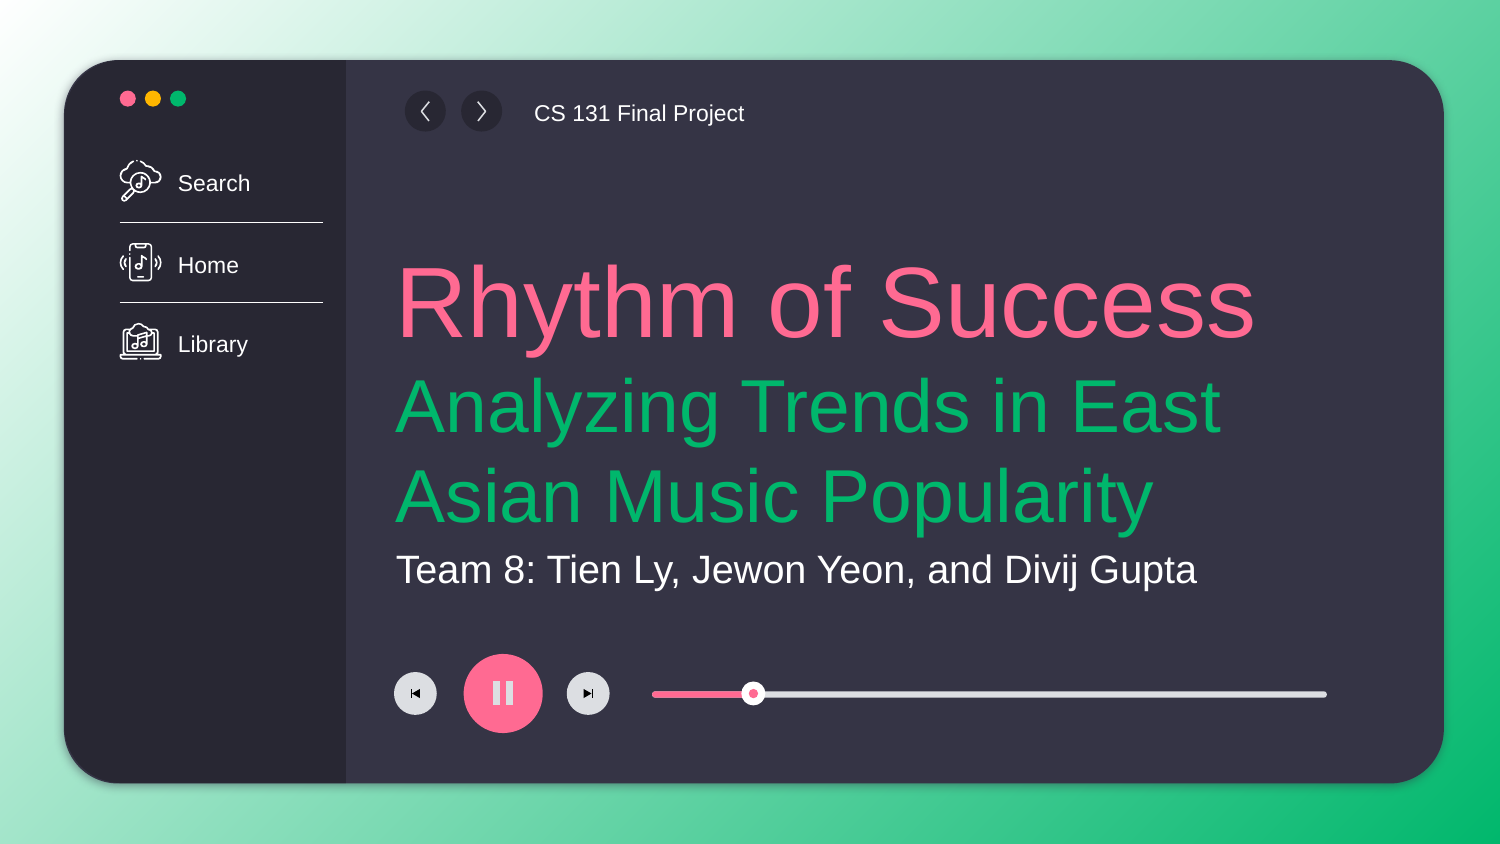

Search

Home

Library

CS 131 Final Project
# Rhythm of Success
Analyzing Trends in East Asian Music Popularity
Team 8: Tien Ly, Jewon Yeon, and Divij Gupta